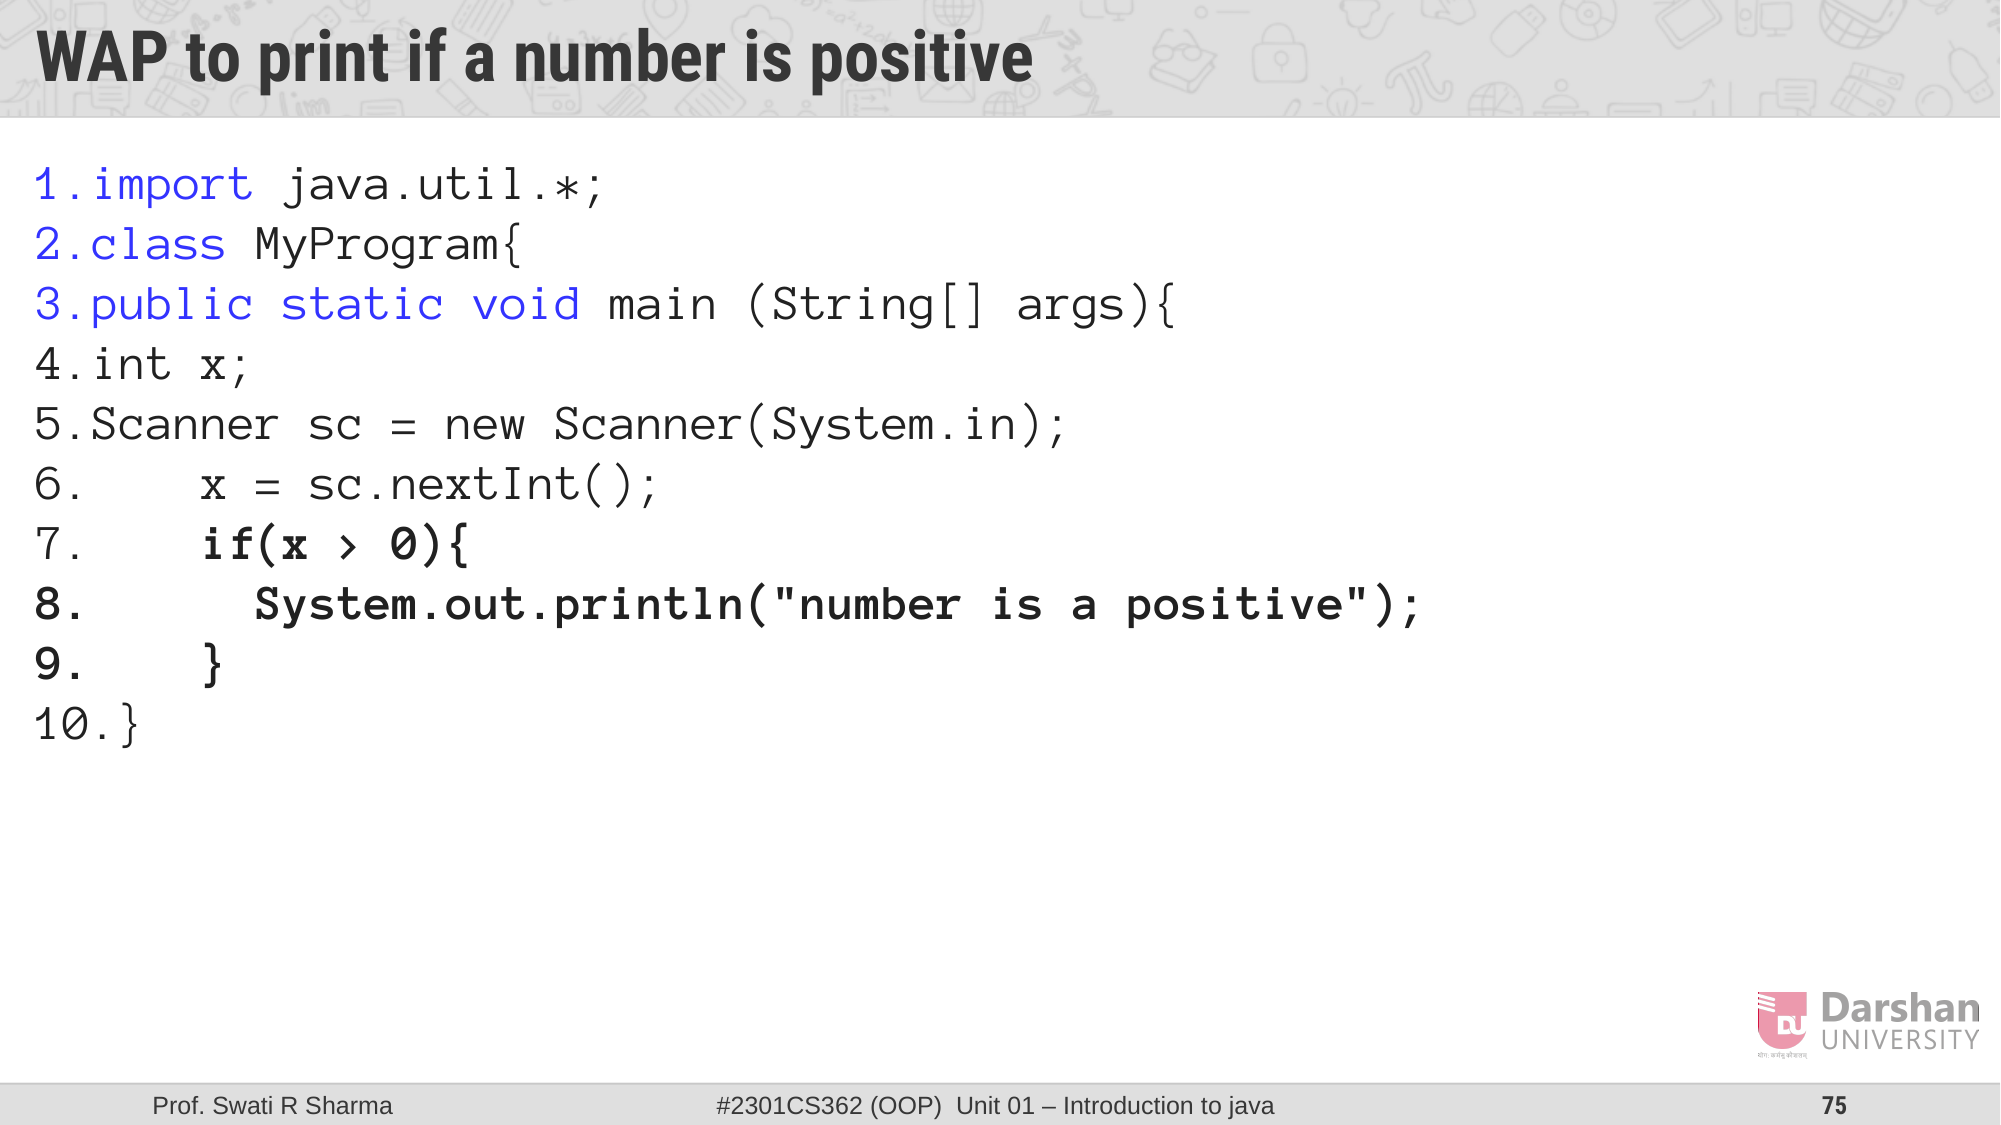

# WAP to print if a number is positive
import java.util.*;
class MyProgram{
public static void main (String[] args){
int x;
Scanner sc = new Scanner(System.in);
    x = sc.nextInt();
    if(x > 0){
      System.out.println("number is a positive");
    }
}